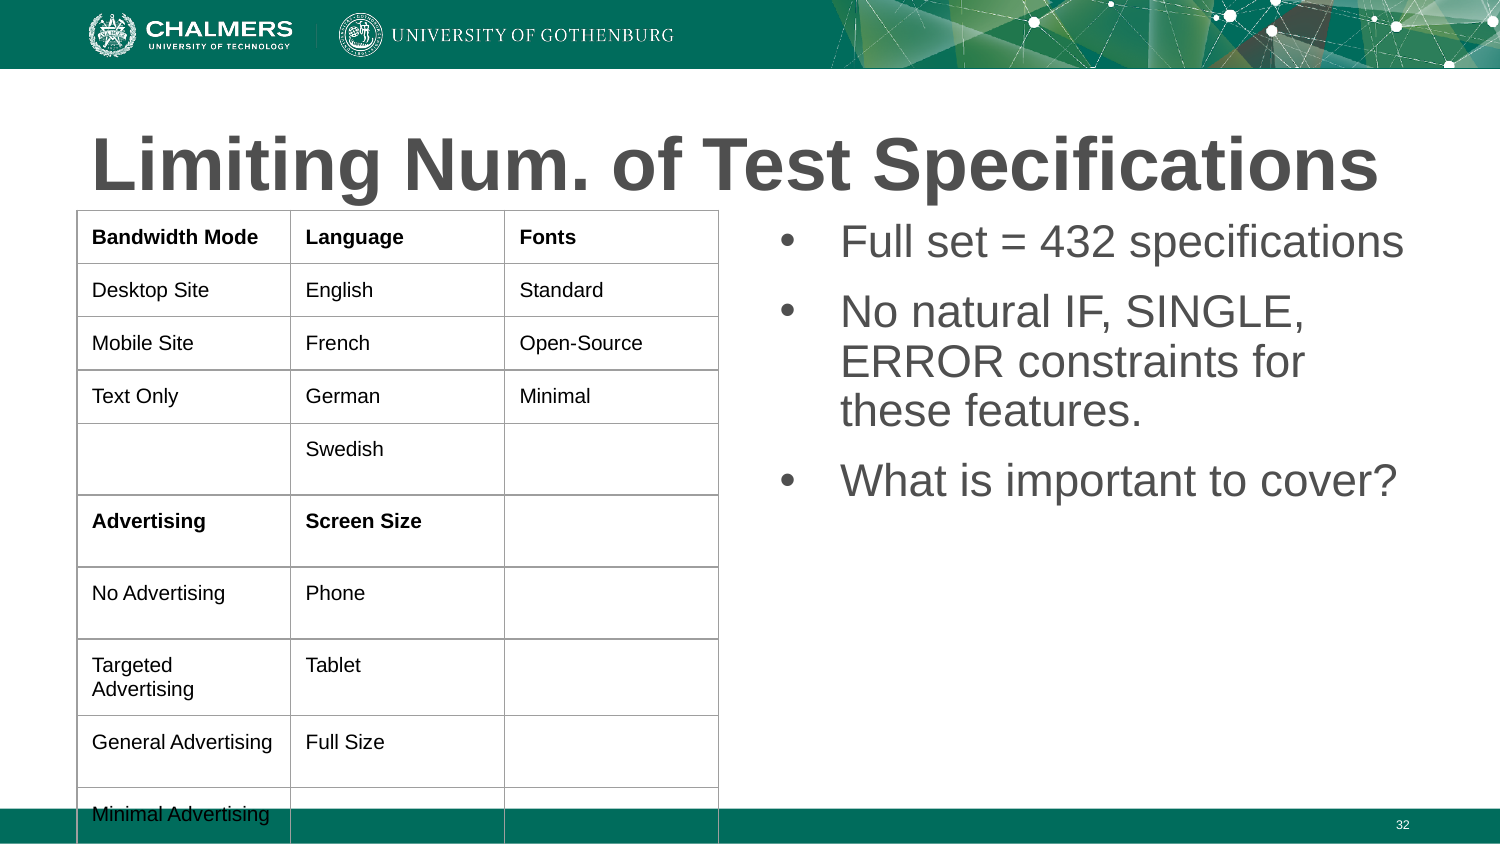

# Limiting Num. of Test Specifications
| Bandwidth Mode | Language | Fonts |
| --- | --- | --- |
| Desktop Site | English | Standard |
| Mobile Site | French | Open-Source |
| Text Only | German | Minimal |
|  | Swedish |  |
| Advertising | Screen Size |  |
| No Advertising | Phone |  |
| Targeted Advertising | Tablet |  |
| General Advertising | Full Size |  |
| Minimal Advertising |  |  |
Full set = 432 specifications
No natural IF, SINGLE, ERROR constraints for these features.
What is important to cover?
32